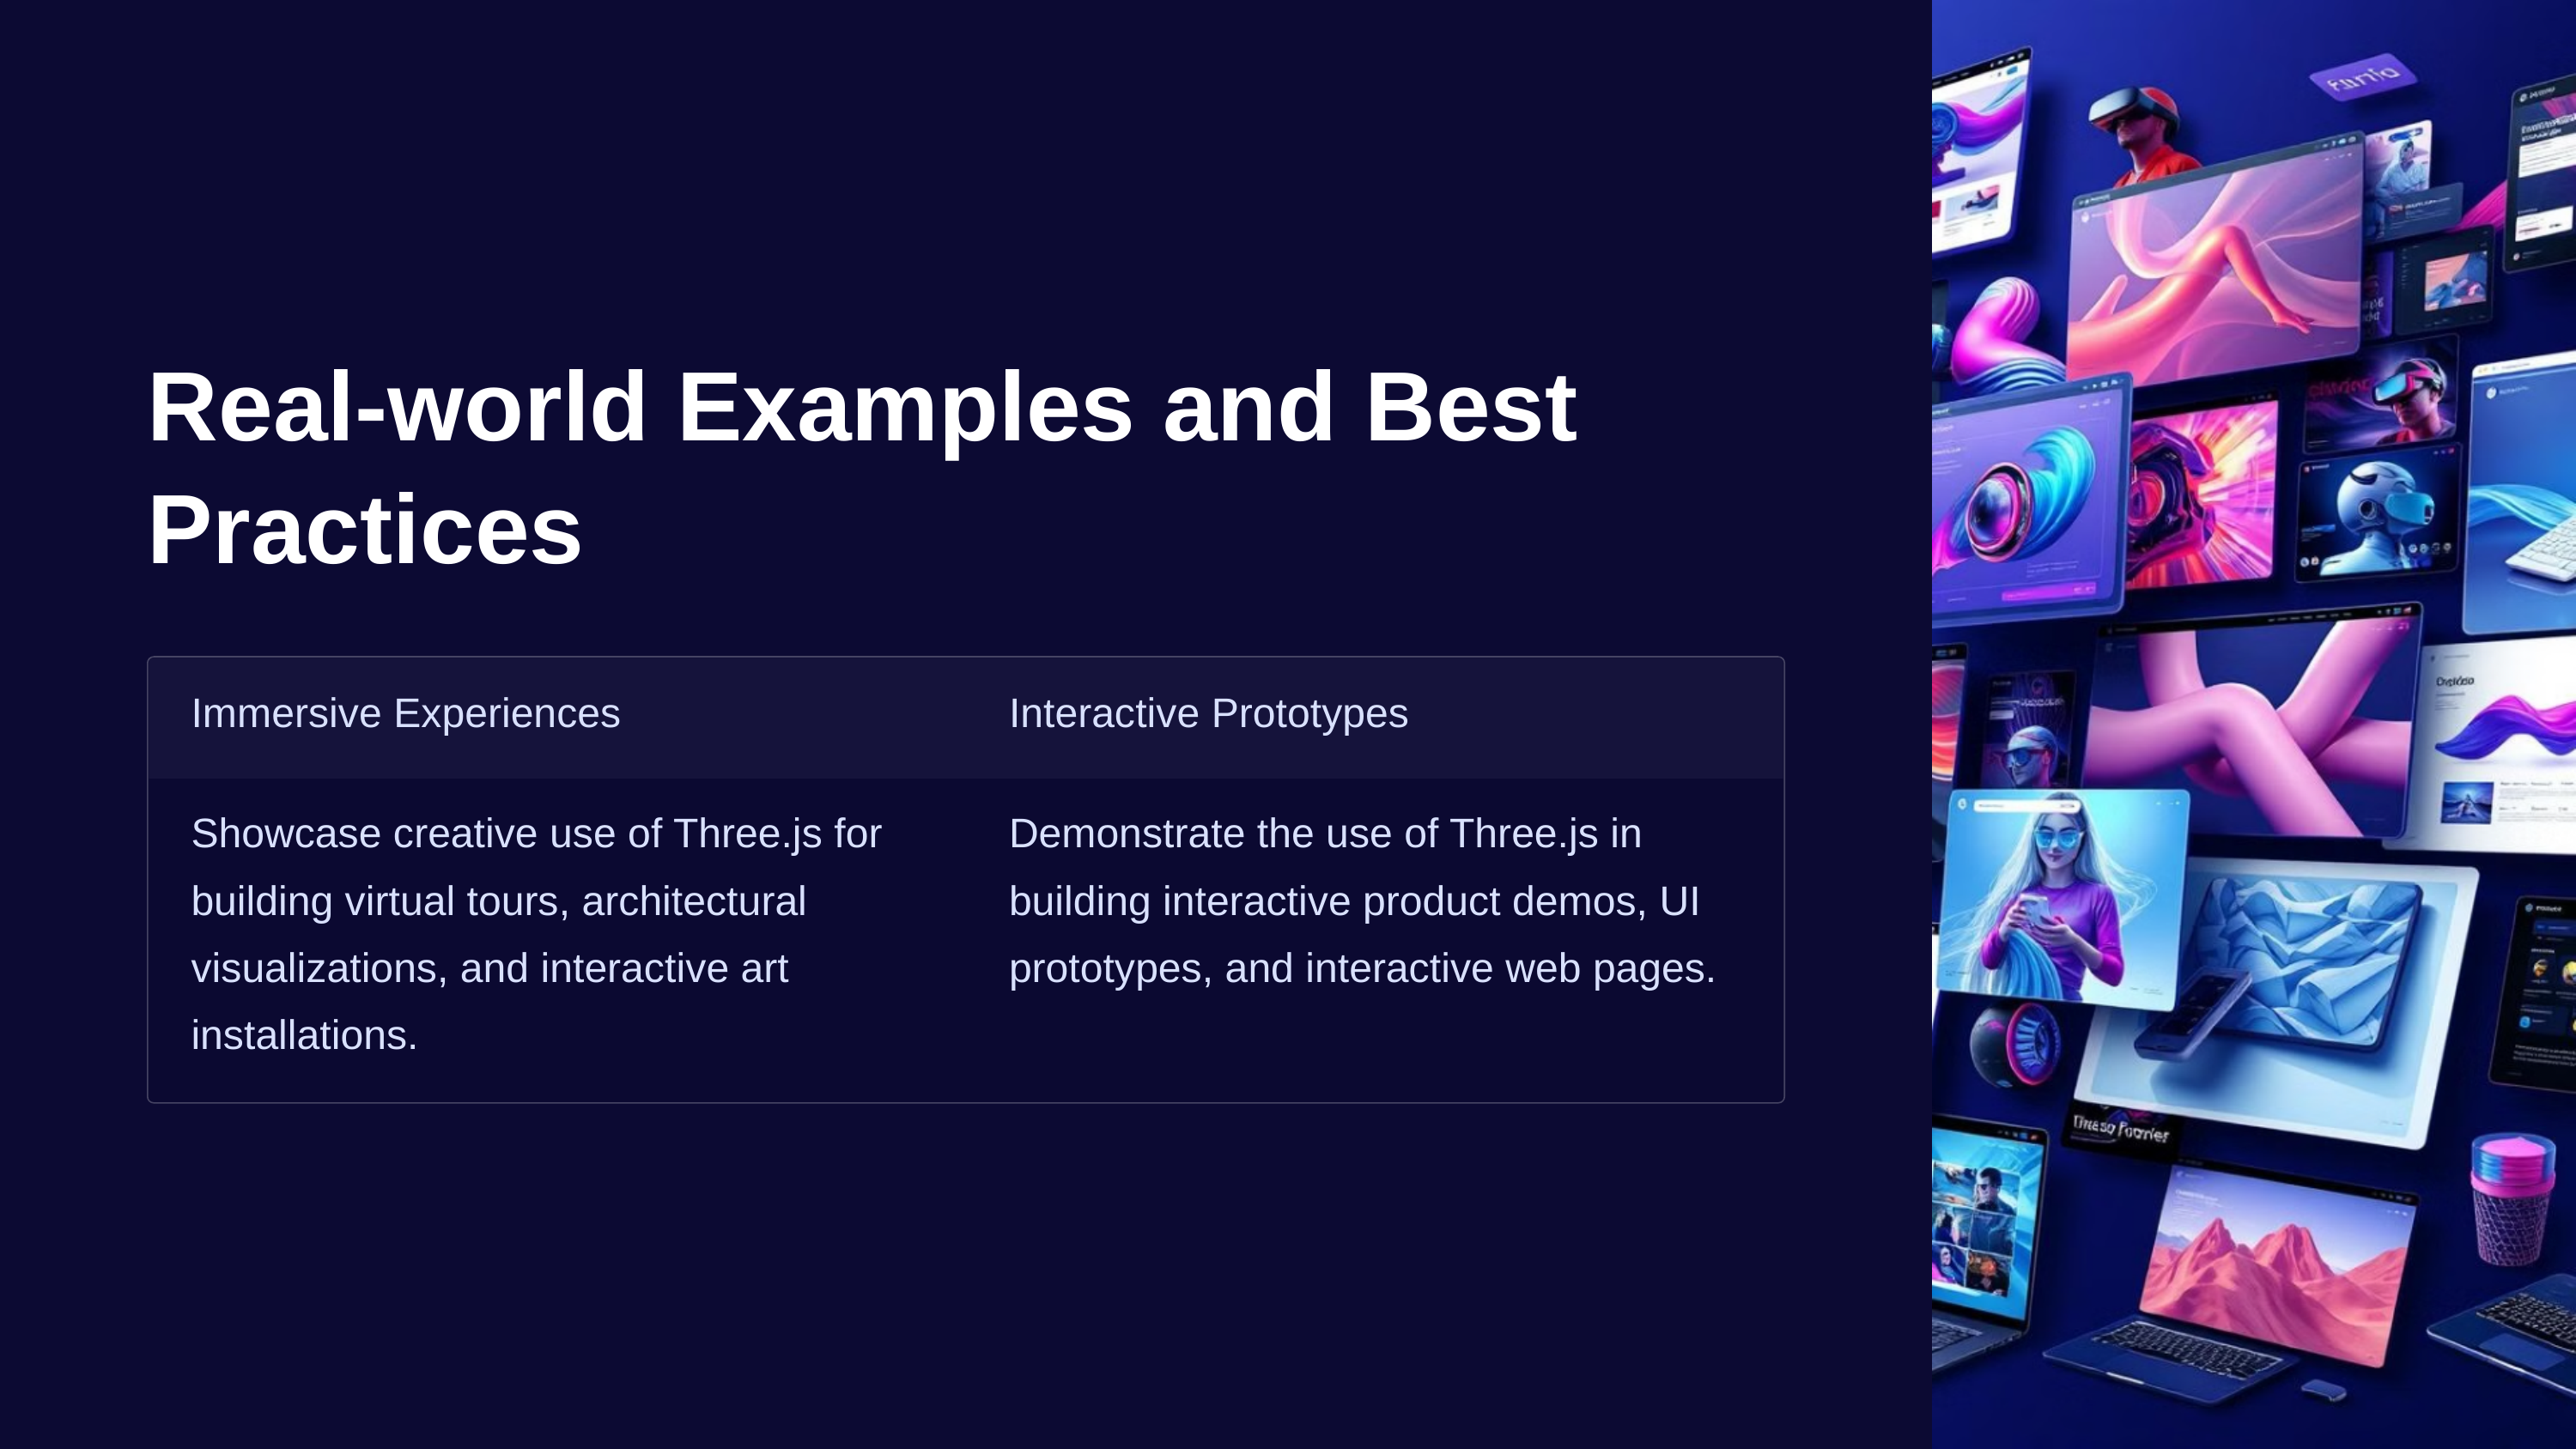

Real-world Examples and Best Practices

Immersive Experiences
Interactive Prototypes

Showcase creative use of Three.js for building virtual tours, architectural visualizations, and interactive art installations.
Demonstrate the use of Three.js in building interactive product demos, UI prototypes, and interactive web pages.